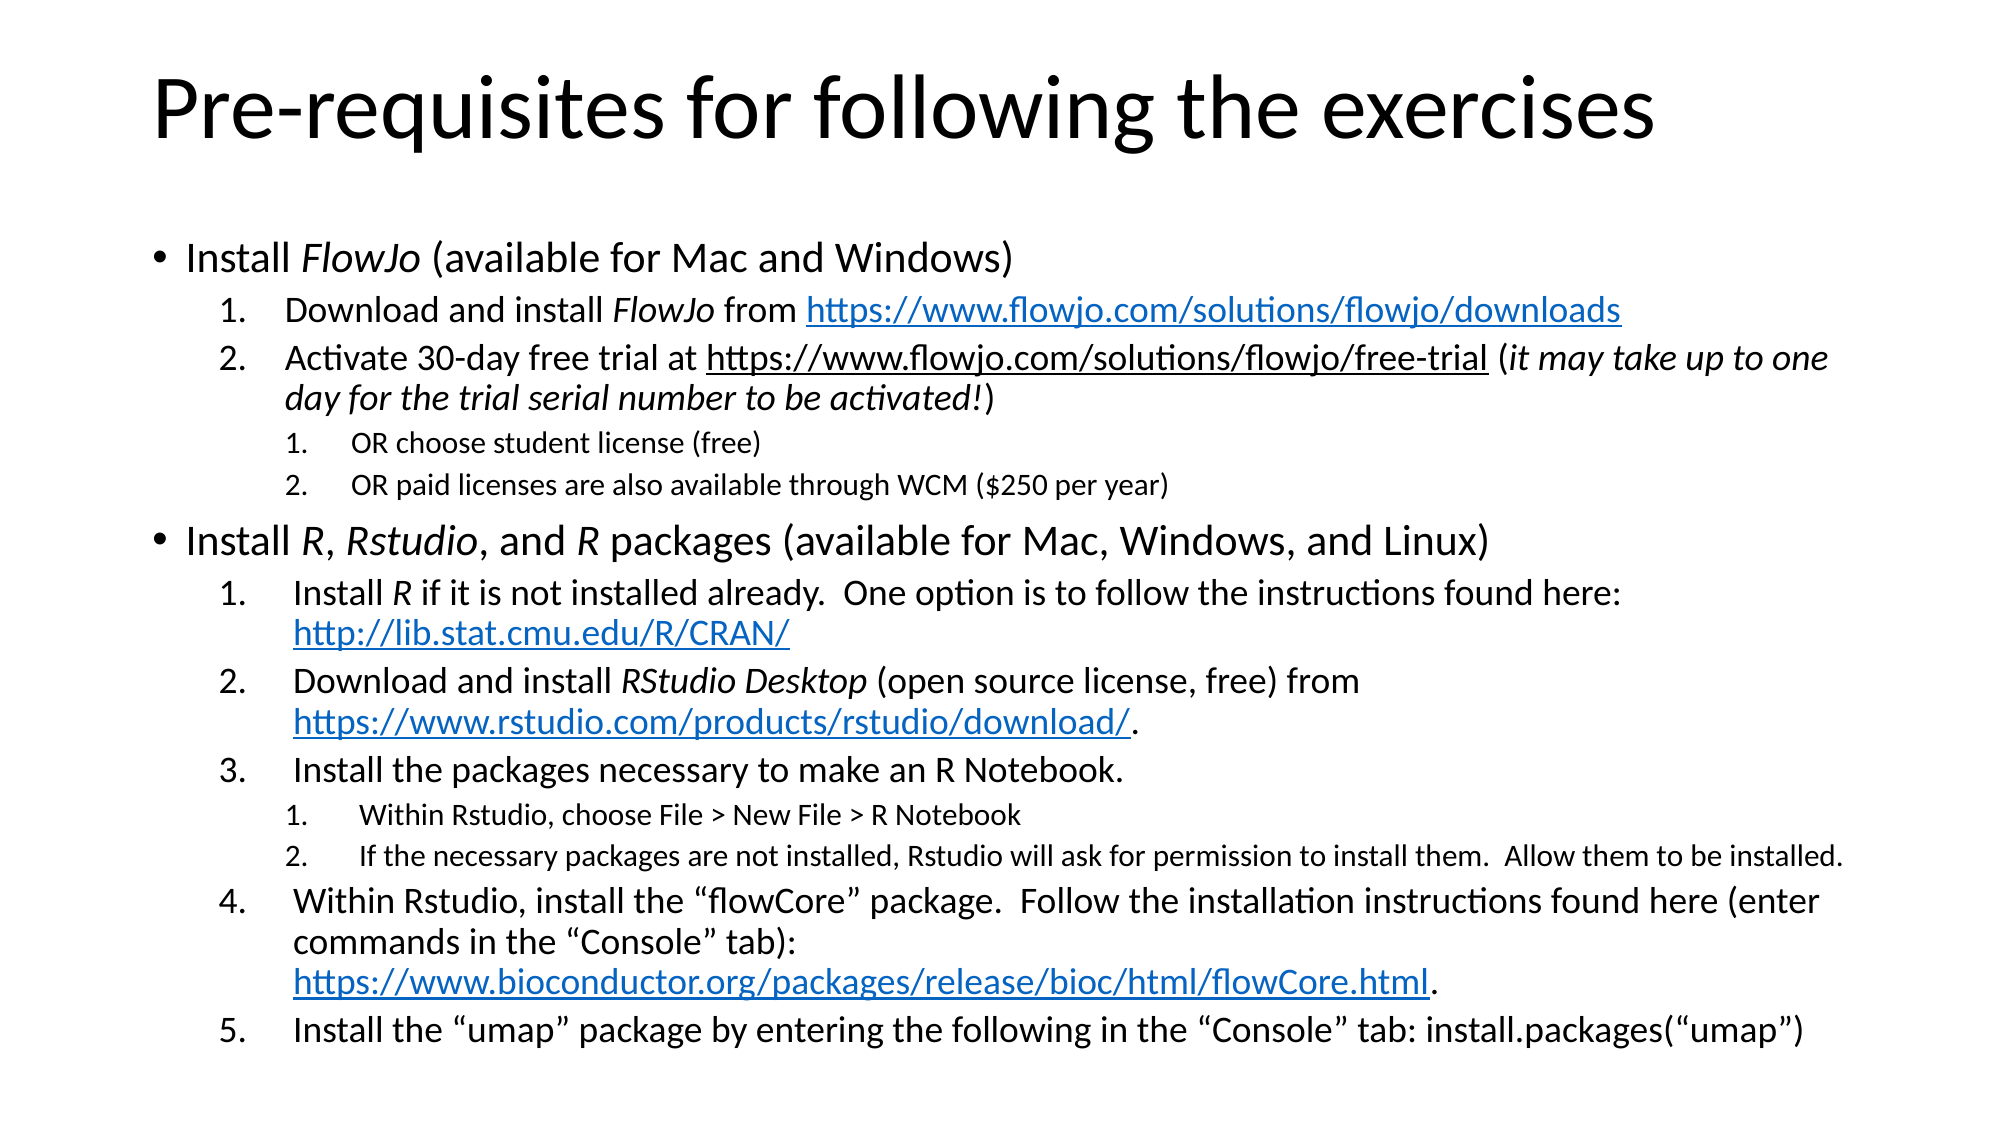

# Pre-requisites for following the exercises
Install FlowJo (available for Mac and Windows)
Download and install FlowJo from https://www.flowjo.com/solutions/flowjo/downloads
Activate 30-day free trial at https://www.flowjo.com/solutions/flowjo/free-trial (it may take up to one day for the trial serial number to be activated!)
OR choose student license (free)
OR paid licenses are also available through WCM ($250 per year)
Install R, Rstudio, and R packages (available for Mac, Windows, and Linux)
Install R if it is not installed already.  One option is to follow the instructions found here: http://lib.stat.cmu.edu/R/CRAN/
Download and install RStudio Desktop (open source license, free) from https://www.rstudio.com/products/rstudio/download/.
Install the packages necessary to make an R Notebook.
Within Rstudio, choose File > New File > R Notebook
If the necessary packages are not installed, Rstudio will ask for permission to install them.  Allow them to be installed.
Within Rstudio, install the “flowCore” package.  Follow the installation instructions found here (enter commands in the “Console” tab): https://www.bioconductor.org/packages/release/bioc/html/flowCore.html.
Install the “umap” package by entering the following in the “Console” tab: install.packages(“umap”)